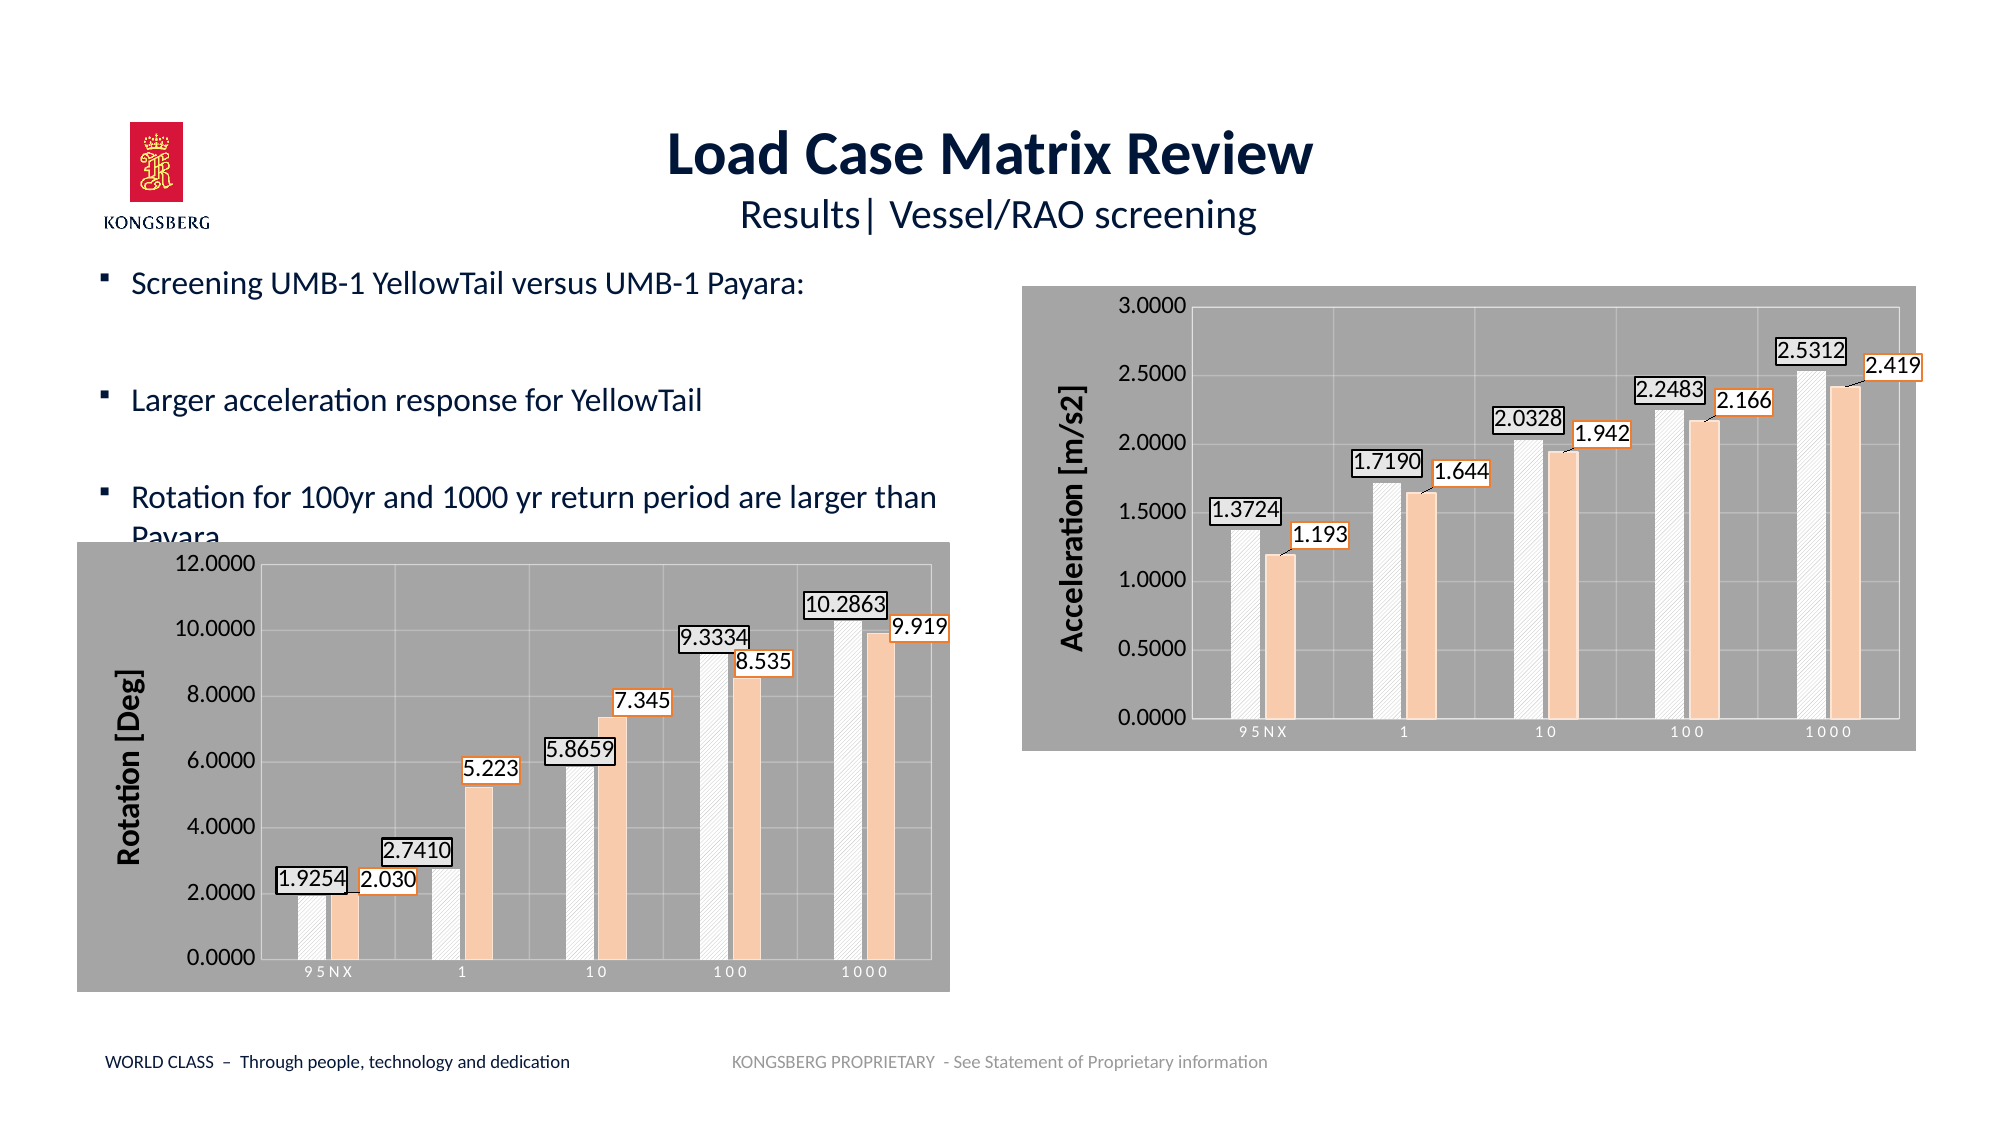

# Load Case Matrix Review
Results| Vessel/RAO screening
Screening UMB-1 YellowTail versus UMB-1 Payara:

Larger acceleration response for YellowTail

Rotation for 100yr and 1000 yr return period are larger than Payara

### Chart

| Category |  |  |
|---|---|---|
| 95NX | 1.372432468326608 | 1.192561717471089 |
| 1 | 1.718955875397426 | 1.644100100131577 |
| 10 | 2.032789050785716 | 1.942225462826739 |
| 100 | 2.248338675464404 | 2.166300481466172 |
| 1000 | 2.531180163245169 | 2.418804495425852 |

### Chart

| Category |  |  |
|---|---|---|
| 95NX | 1.925415540238949 | 2.029581457280207 |
| 1 | 2.740972374383648 | 5.222779824974909 |
| 10 | 5.86585648656234 | 7.344532277900535 |
| 100 | 9.33343971053867 | 8.53459419604337 |
| 1000 | 10.28625566091552 | 9.918939300057666 |